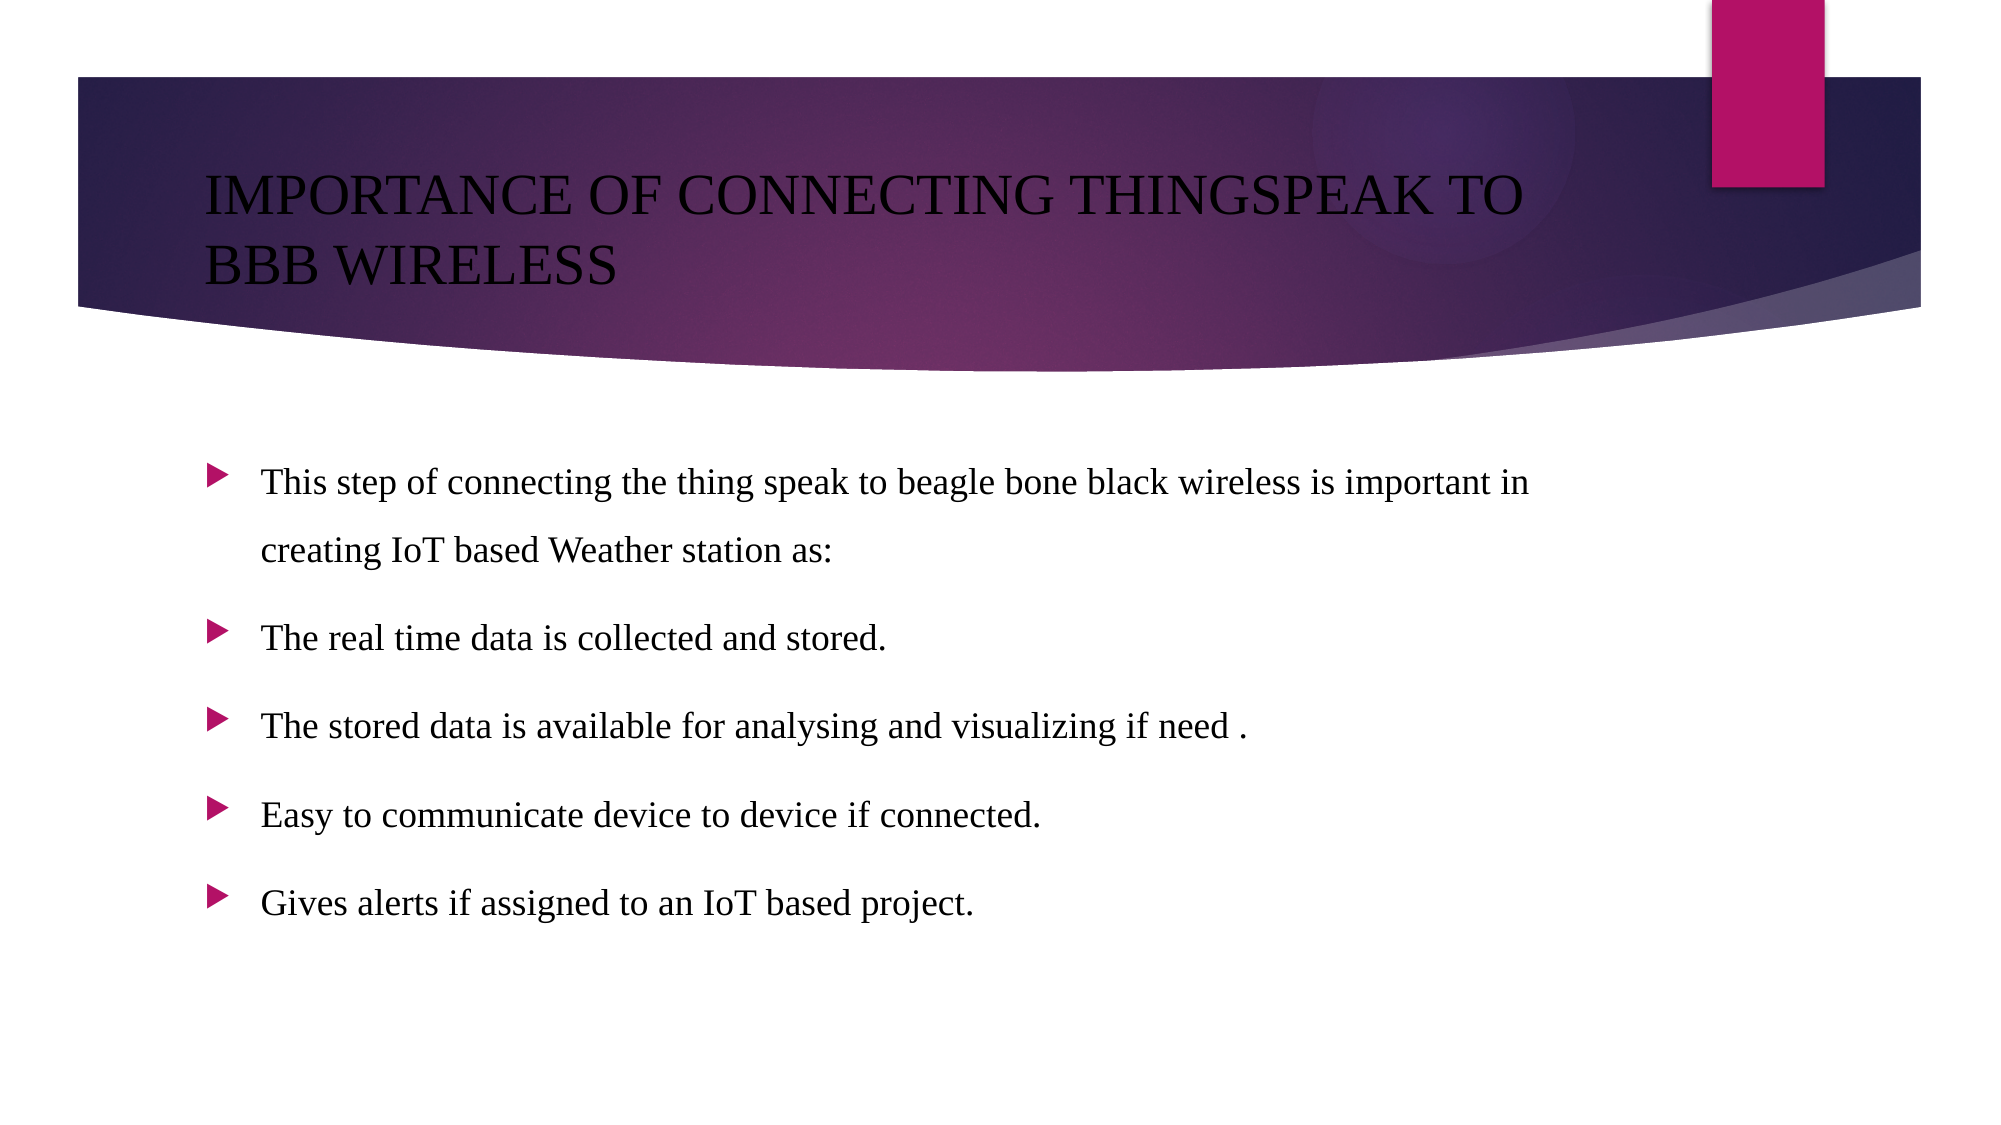

# IMPORTANCE OF CONNECTING THINGSPEAK TO BBB WIRELESS
This step of connecting the thing speak to beagle bone black wireless is important in creating IoT based Weather station as:
The real time data is collected and stored.
The stored data is available for analysing and visualizing if need .
Easy to communicate device to device if connected.
Gives alerts if assigned to an IoT based project.